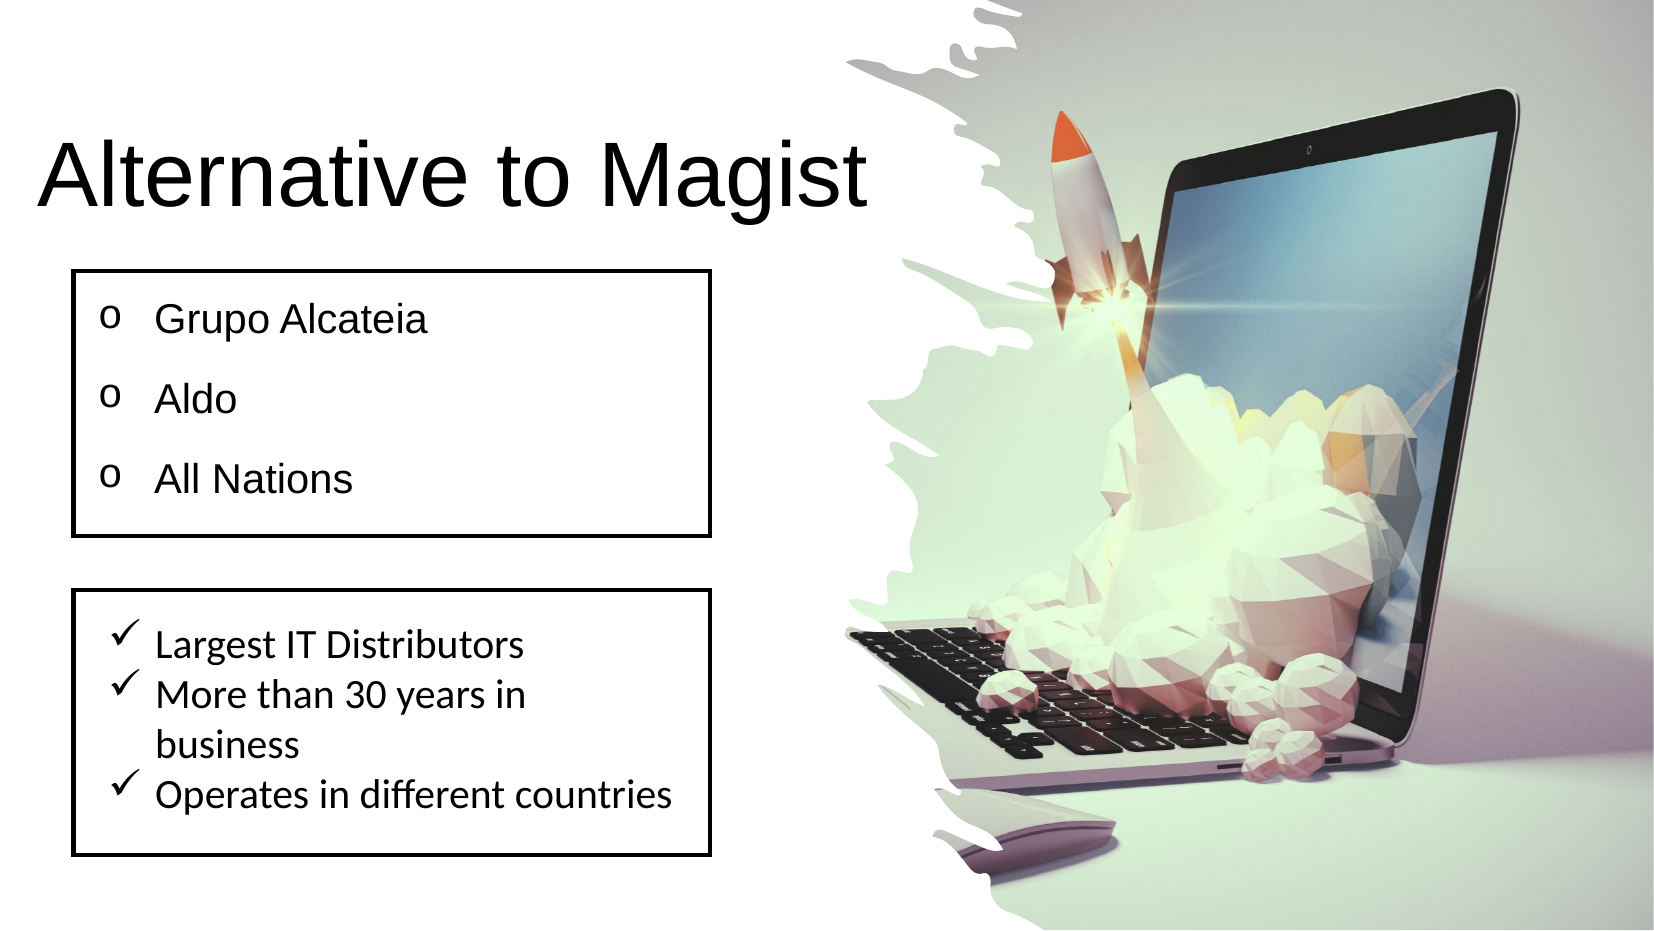

# Alternative to Magist

Grupo Alcateia
Aldo
All Nations

Largest IT Distributors
More than 30 years in business
Operates in different countries